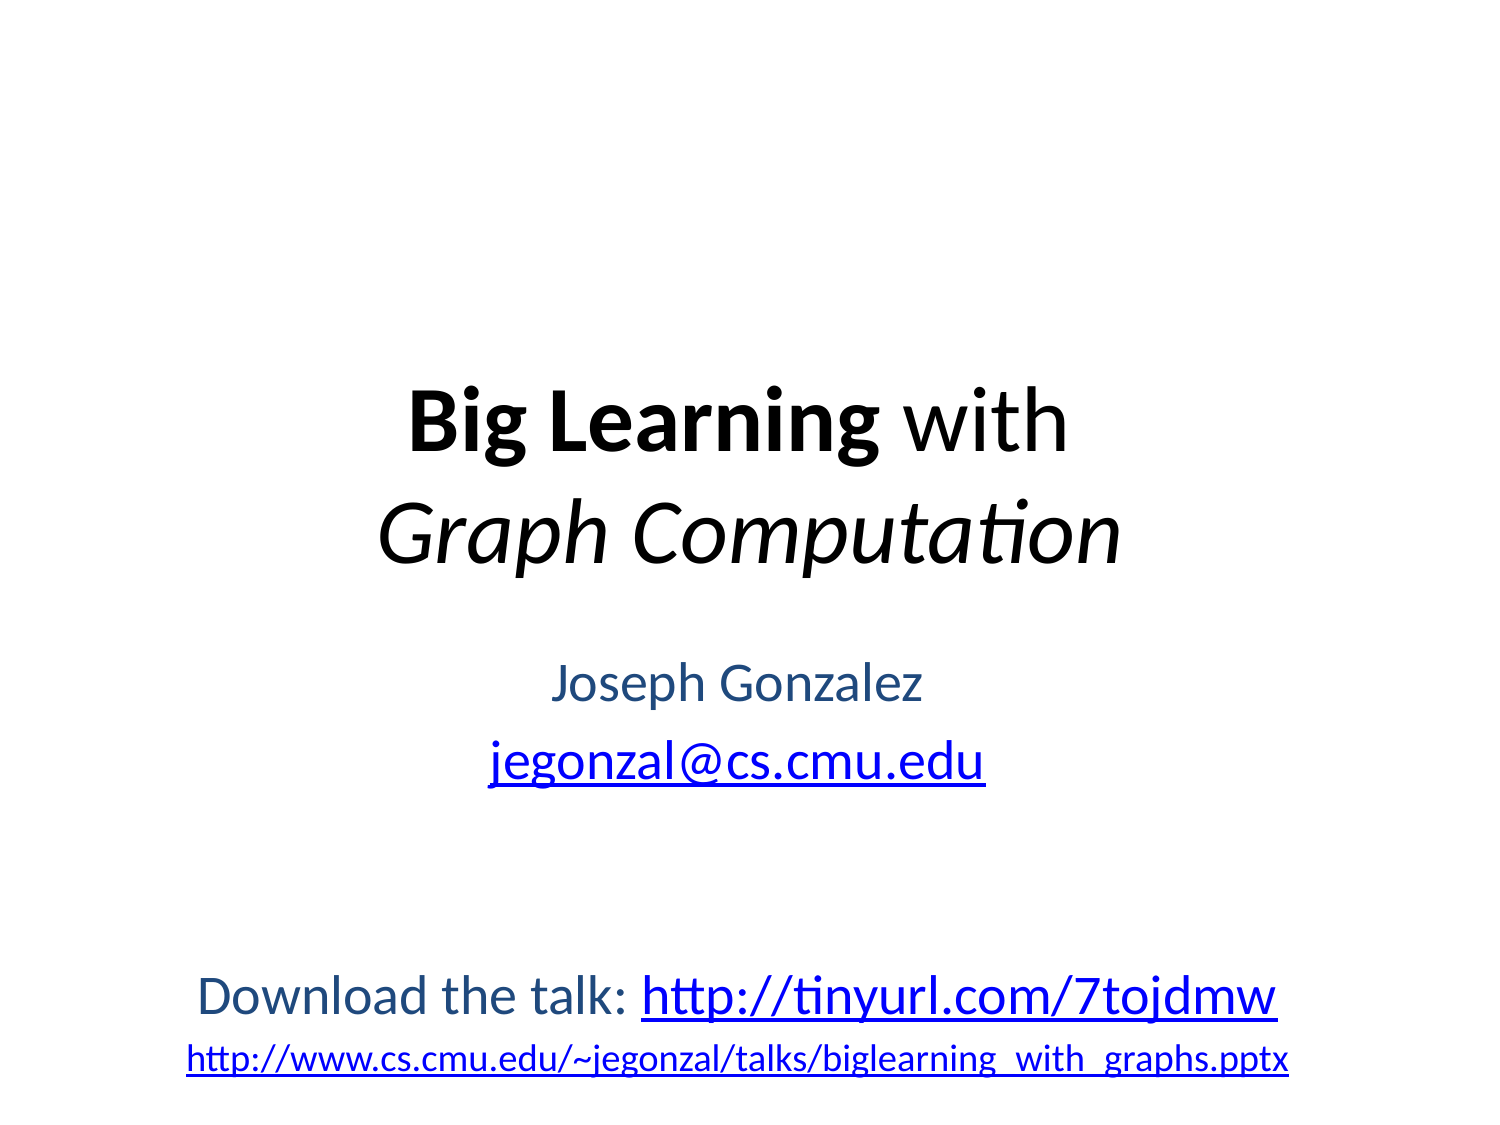

# Big Learning with Graph Computation
Joseph Gonzalez
jegonzal@cs.cmu.edu

Download the talk: http://tinyurl.com/7tojdmw
http://www.cs.cmu.edu/~jegonzal/talks/biglearning_with_graphs.pptx